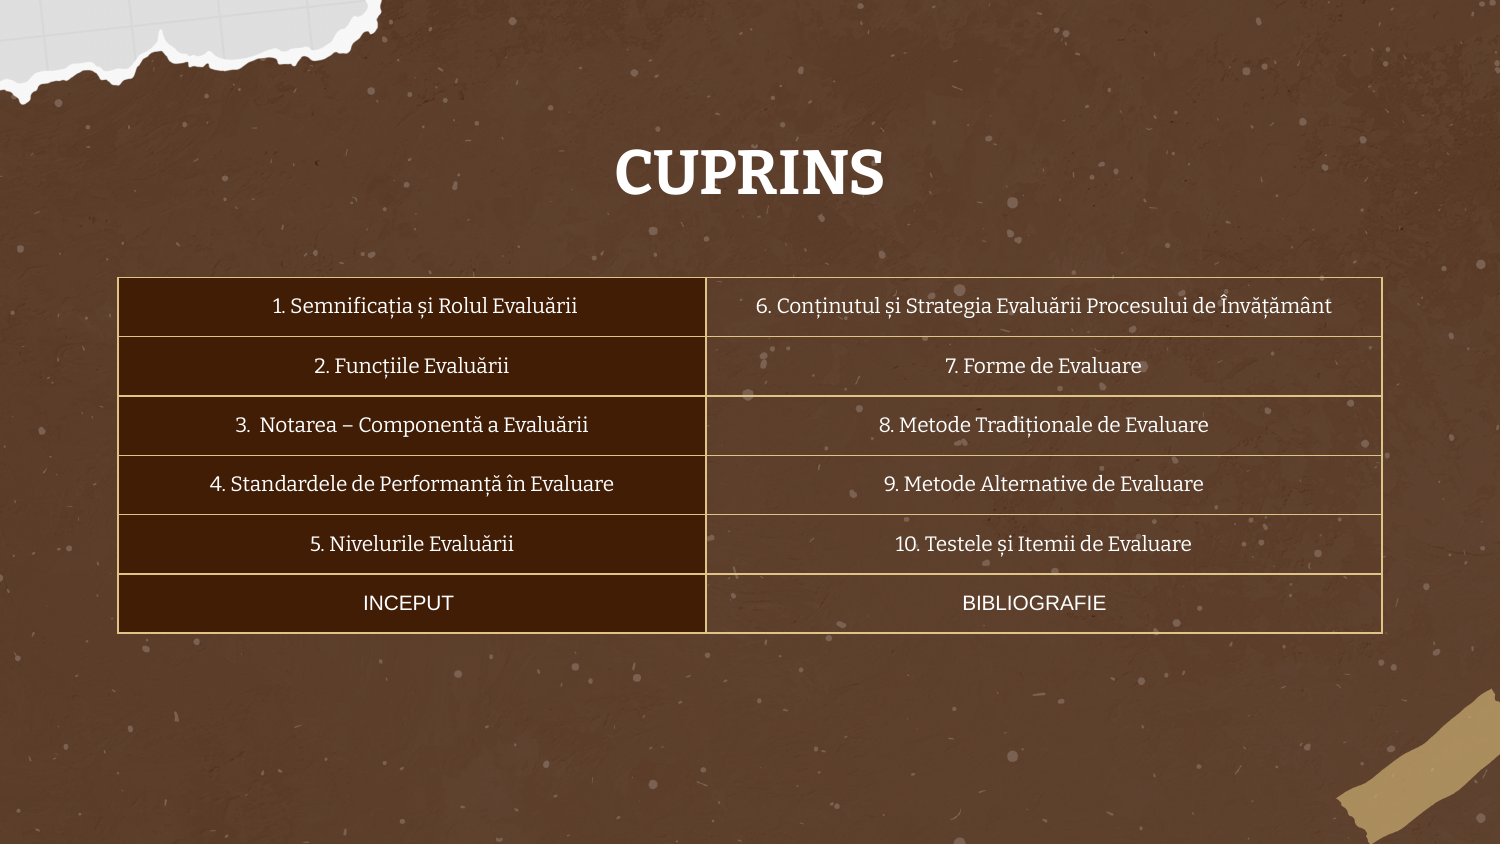

# CUPRINS

| 1. Semnificația și Rolul Evaluării | 6. Conținutul și Strategia Evaluării Procesului de Învățământ |
| --- | --- |
| 2. Funcțiile Evaluării | 7. Forme de Evaluare |
| 3. Notarea – Componentă a Evaluării | 8. Metode Tradiționale de Evaluare |
| 4. Standardele de Performanță în Evaluare | 9. Metode Alternative de Evaluare |
| 5. Nivelurile Evaluării | 10. Testele și Itemii de Evaluare |
| INCEPUT | BIBLIOGRAFIE |